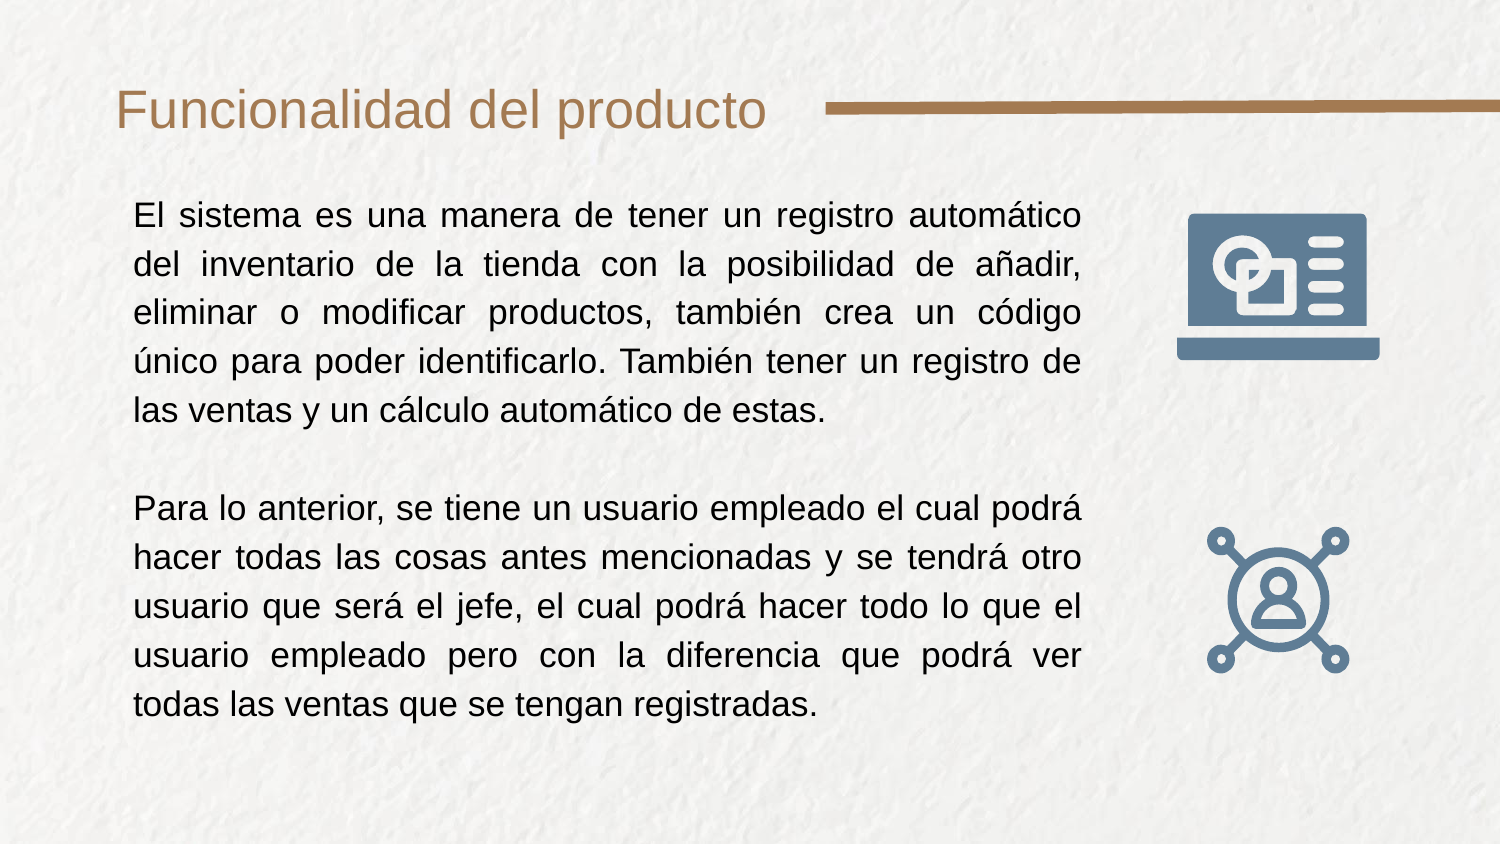

# Funcionalidad del producto
El sistema es una manera de tener un registro automático del inventario de la tienda con la posibilidad de añadir, eliminar o modificar productos, también crea un código único para poder identificarlo. También tener un registro de las ventas y un cálculo automático de estas.

Para lo anterior, se tiene un usuario empleado el cual podrá hacer todas las cosas antes mencionadas y se tendrá otro usuario que será el jefe, el cual podrá hacer todo lo que el usuario empleado pero con la diferencia que podrá ver todas las ventas que se tengan registradas.